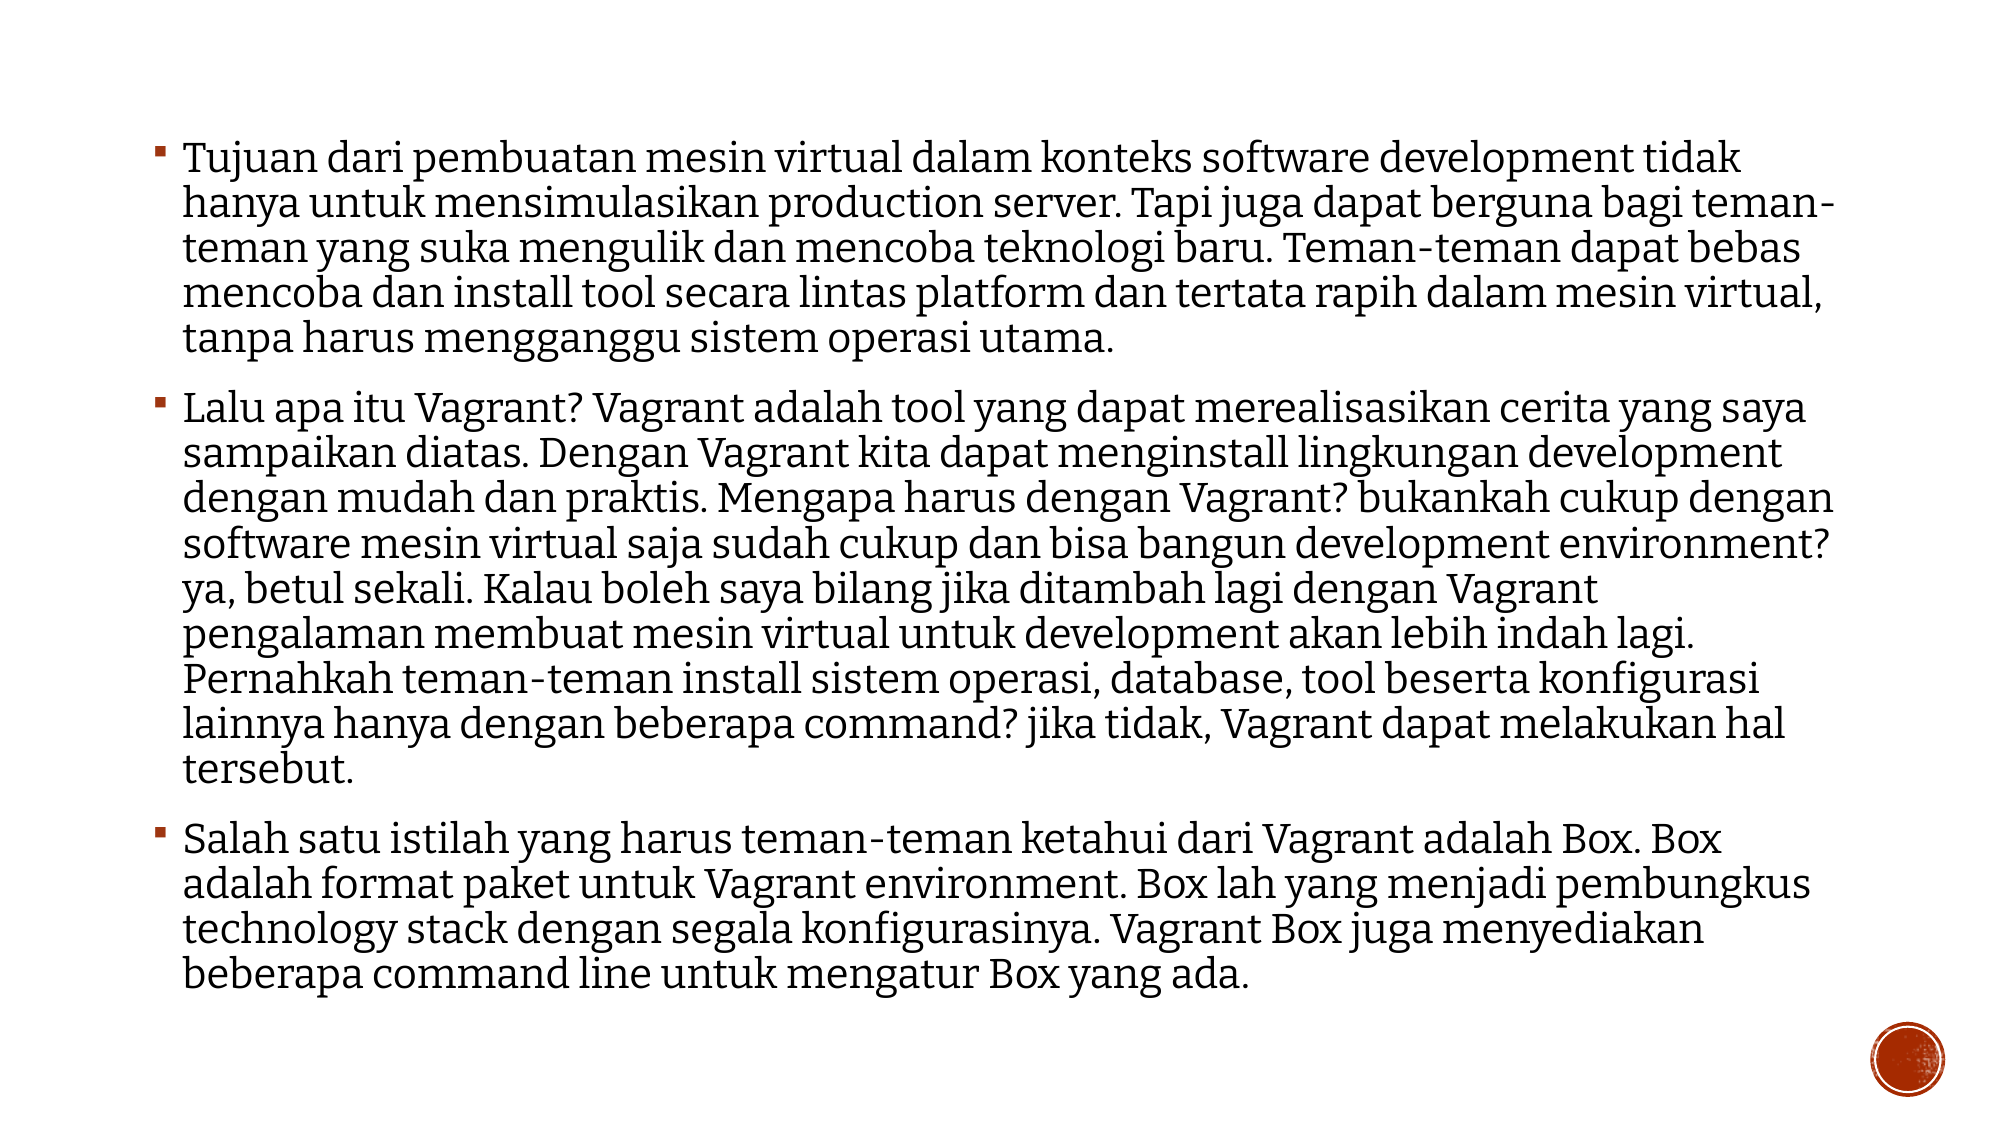

Tujuan dari pembuatan mesin virtual dalam konteks software development tidak hanya untuk mensimulasikan production server. Tapi juga dapat berguna bagi teman-teman yang suka mengulik dan mencoba teknologi baru. Teman-teman dapat bebas mencoba dan install tool secara lintas platform dan tertata rapih dalam mesin virtual, tanpa harus mengganggu sistem operasi utama.
Lalu apa itu Vagrant? Vagrant adalah tool yang dapat merealisasikan cerita yang saya sampaikan diatas. Dengan Vagrant kita dapat menginstall lingkungan development dengan mudah dan praktis. Mengapa harus dengan Vagrant? bukankah cukup dengan software mesin virtual saja sudah cukup dan bisa bangun development environment? ya, betul sekali. Kalau boleh saya bilang jika ditambah lagi dengan Vagrant pengalaman membuat mesin virtual untuk development akan lebih indah lagi. Pernahkah teman-teman install sistem operasi, database, tool beserta konfigurasi lainnya hanya dengan beberapa command? jika tidak, Vagrant dapat melakukan hal tersebut.
Salah satu istilah yang harus teman-teman ketahui dari Vagrant adalah Box. Box adalah format paket untuk Vagrant environment. Box lah yang menjadi pembungkus technology stack dengan segala konfigurasinya. Vagrant Box juga menyediakan beberapa command line untuk mengatur Box yang ada.